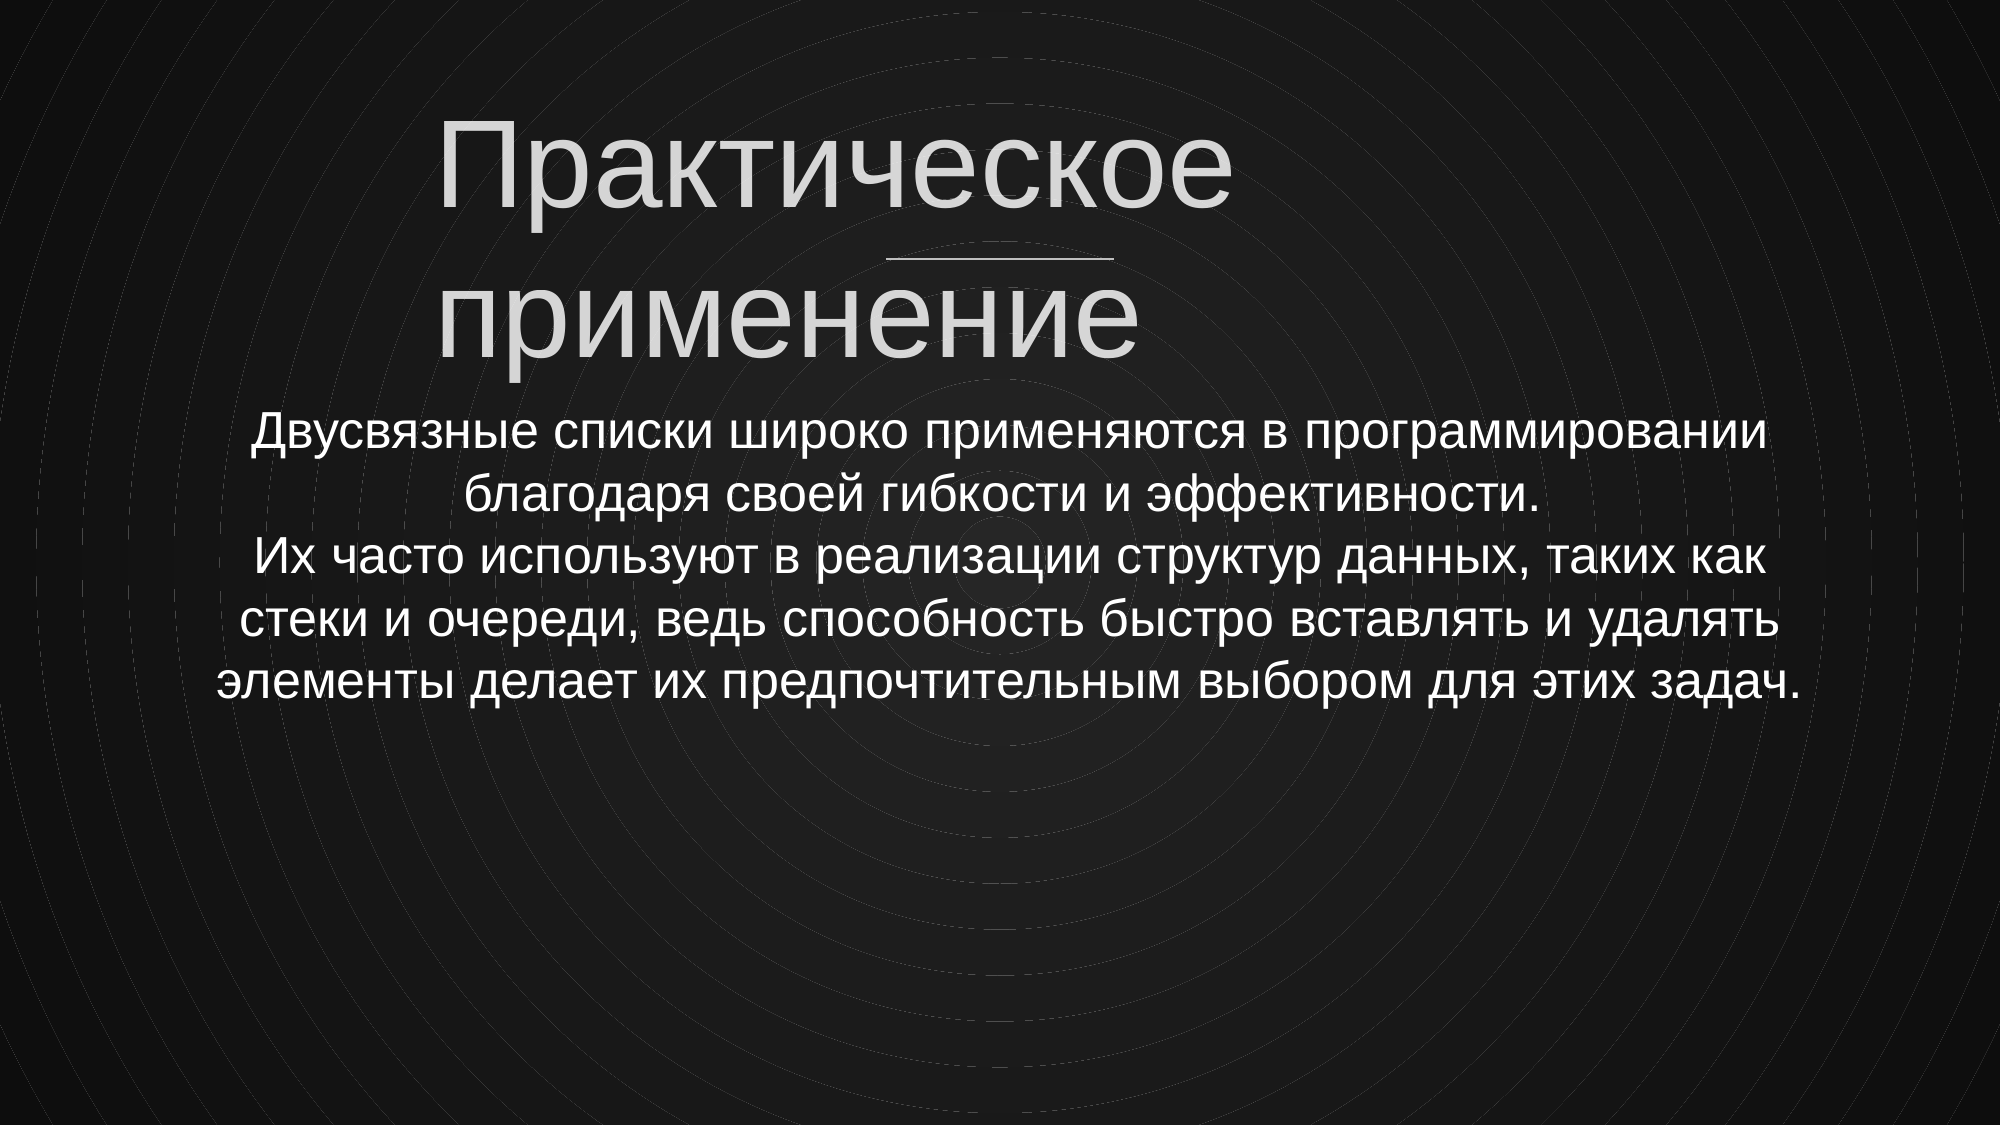

Практическое применение

Двусвязные списки широко применяются в программировании благодаря своей гибкости и эффективности.
Их часто используют в реализации структур данных, таких как стеки и очереди, ведь способность быстро вставлять и удалять элементы делает их предпочтительным выбором для этих задач.